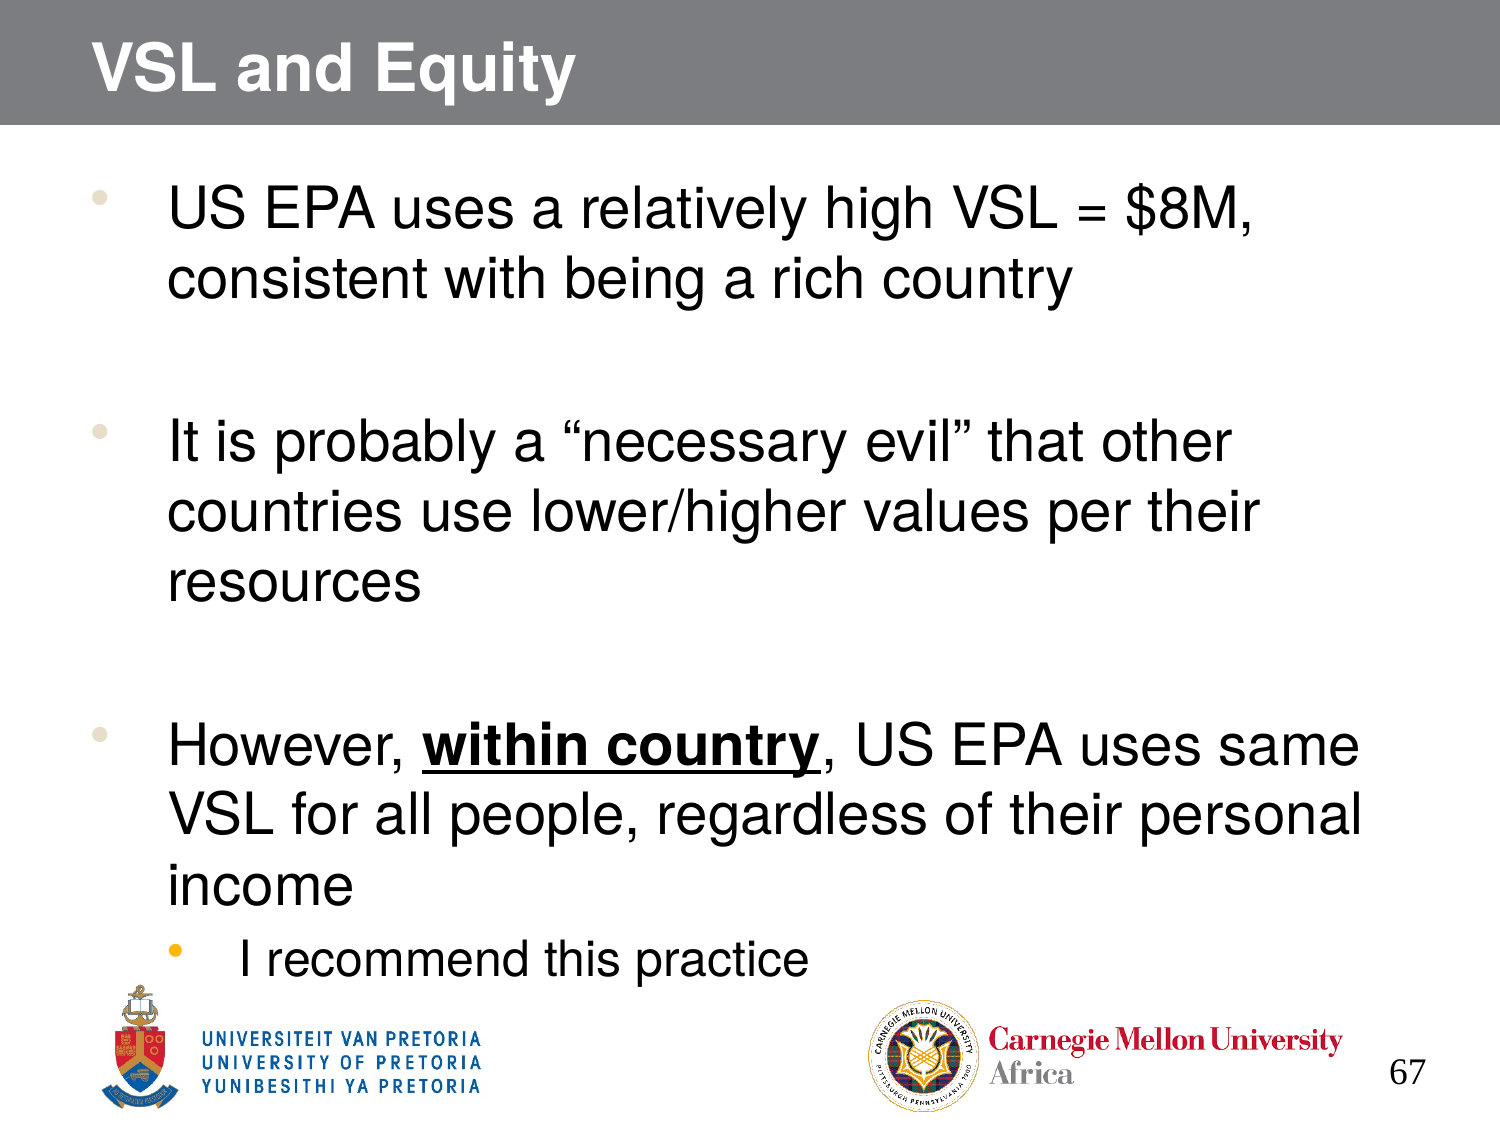

# VSL and Equity
US EPA uses a relatively high VSL = $8M, consistent with being a rich country

It is probably a “necessary evil” that other countries use lower/higher values per their resources

However, within country, US EPA uses same VSL for all people, regardless of their personal income
I recommend this practice